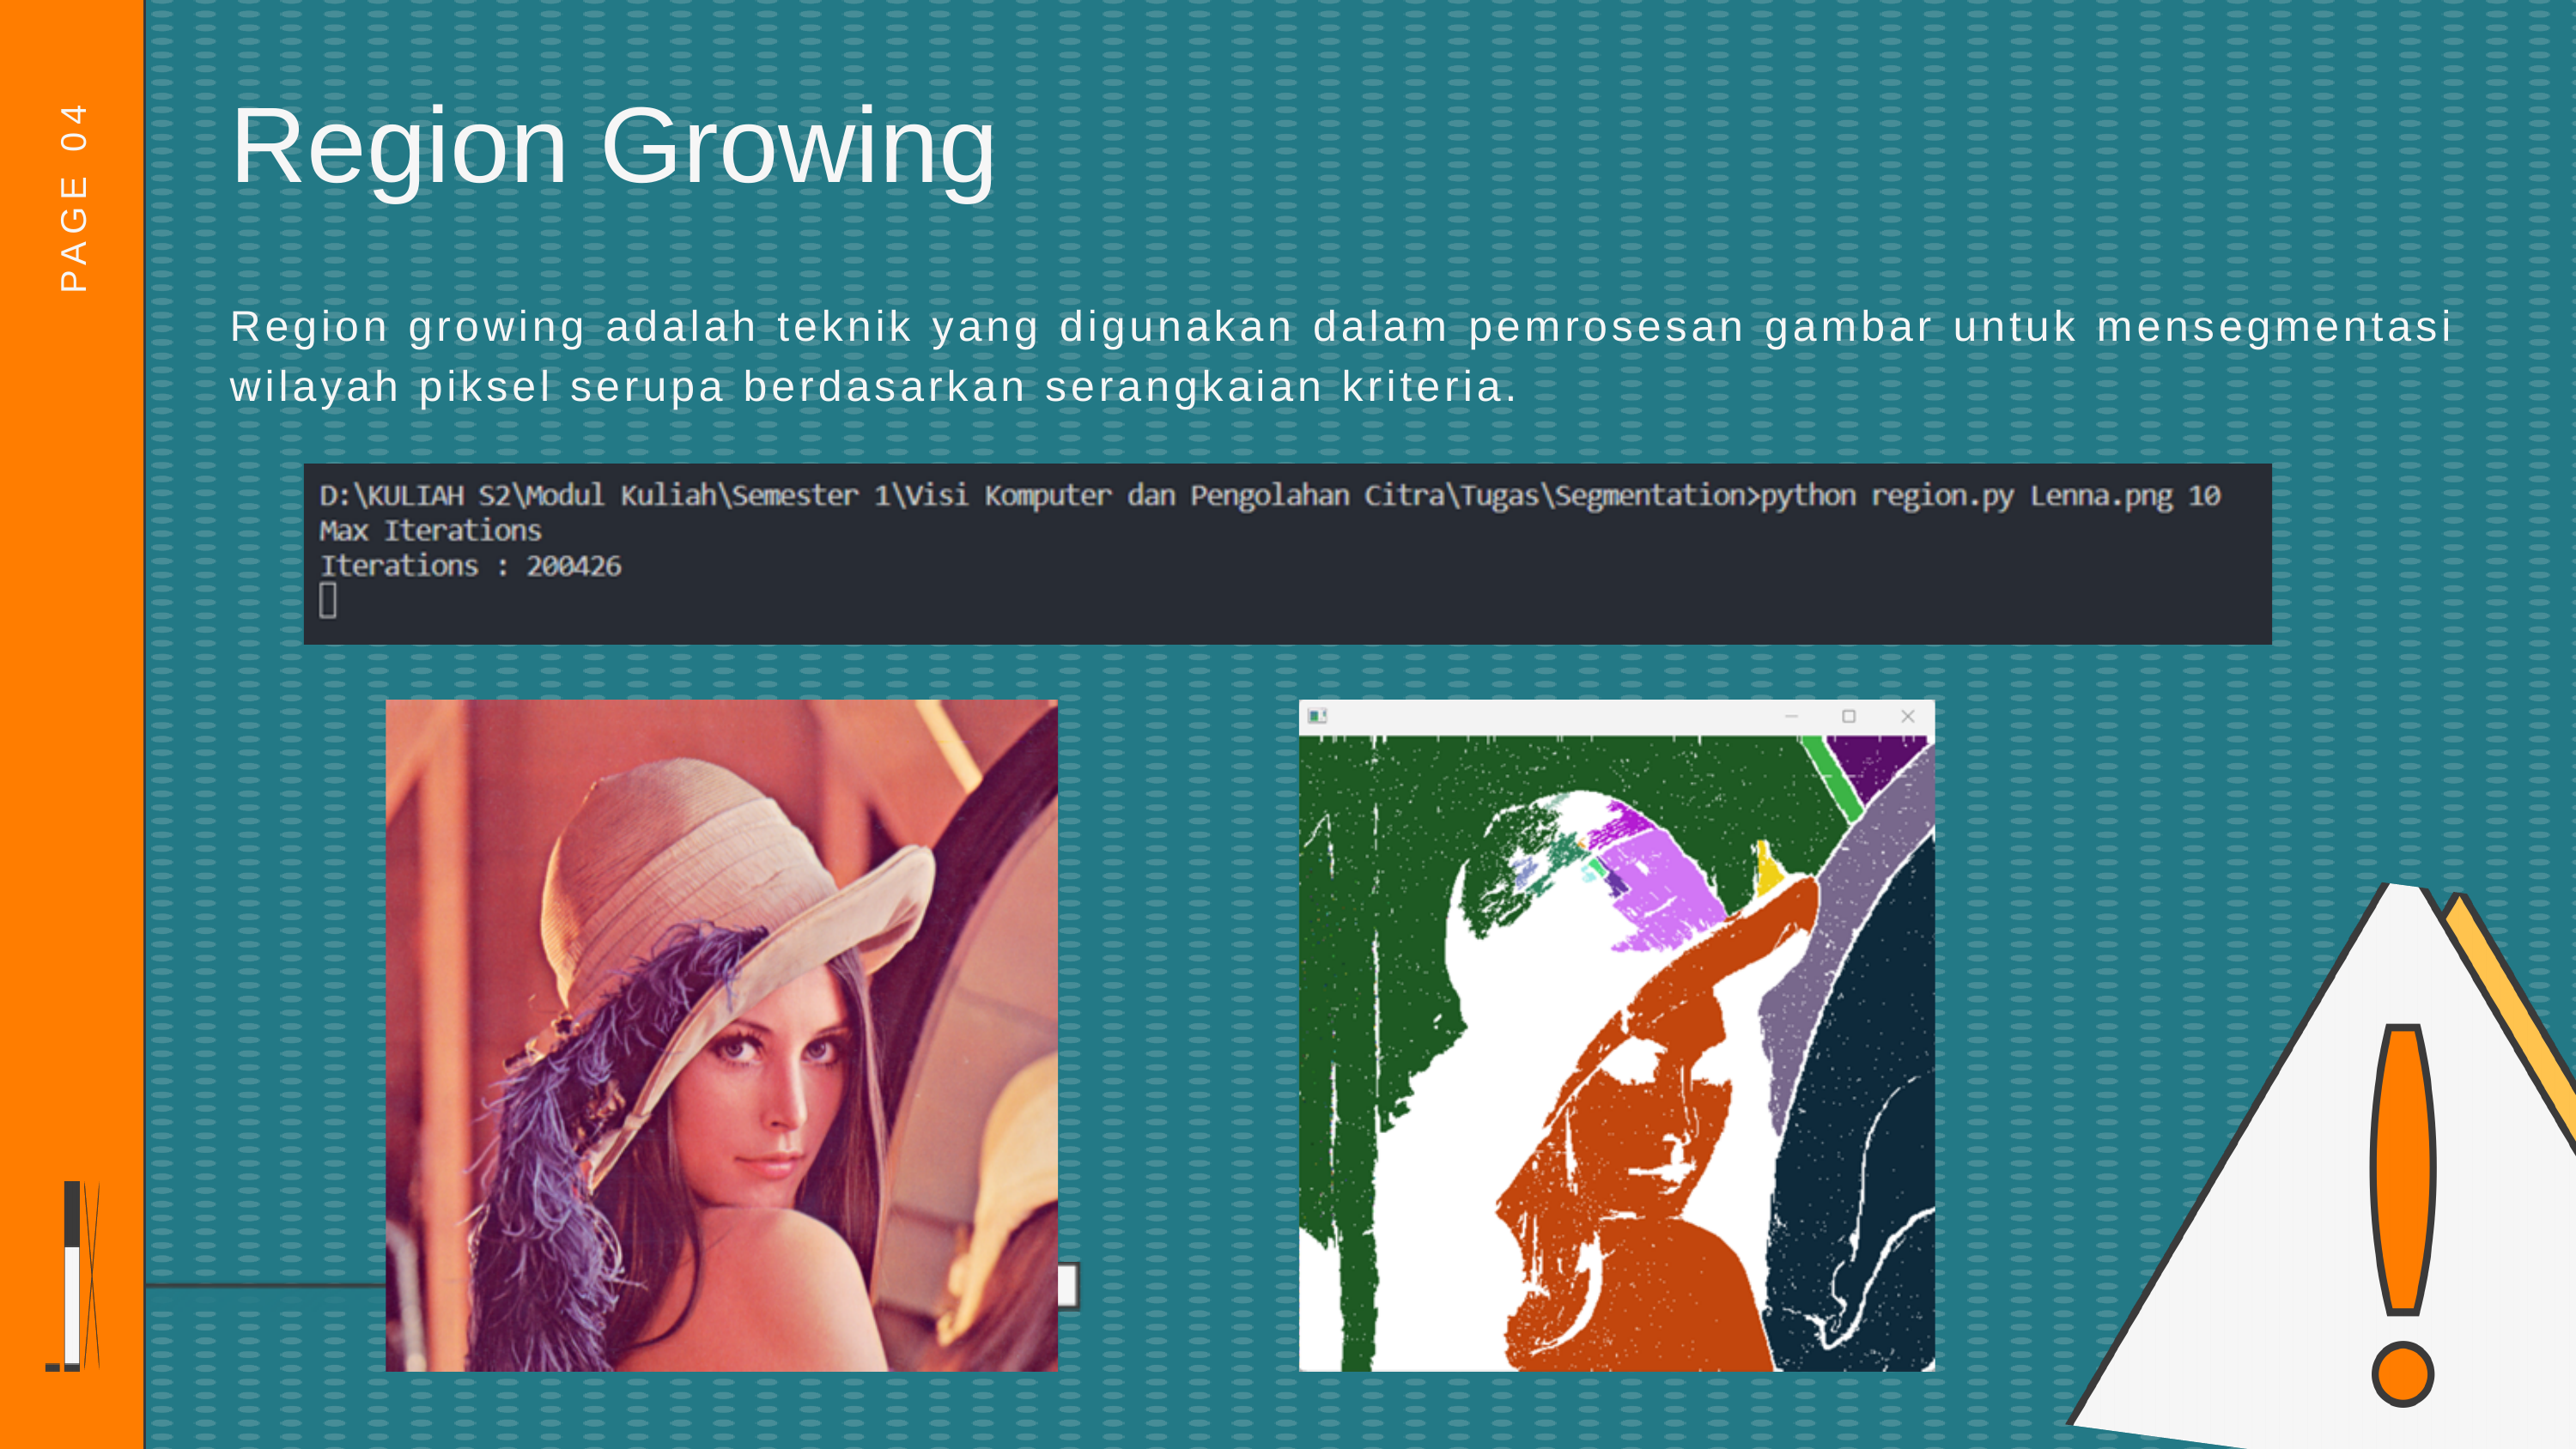

Region Growing
PAGE 04
Region growing adalah teknik yang digunakan dalam pemrosesan gambar untuk mensegmentasi wilayah piksel serupa berdasarkan serangkaian kriteria.